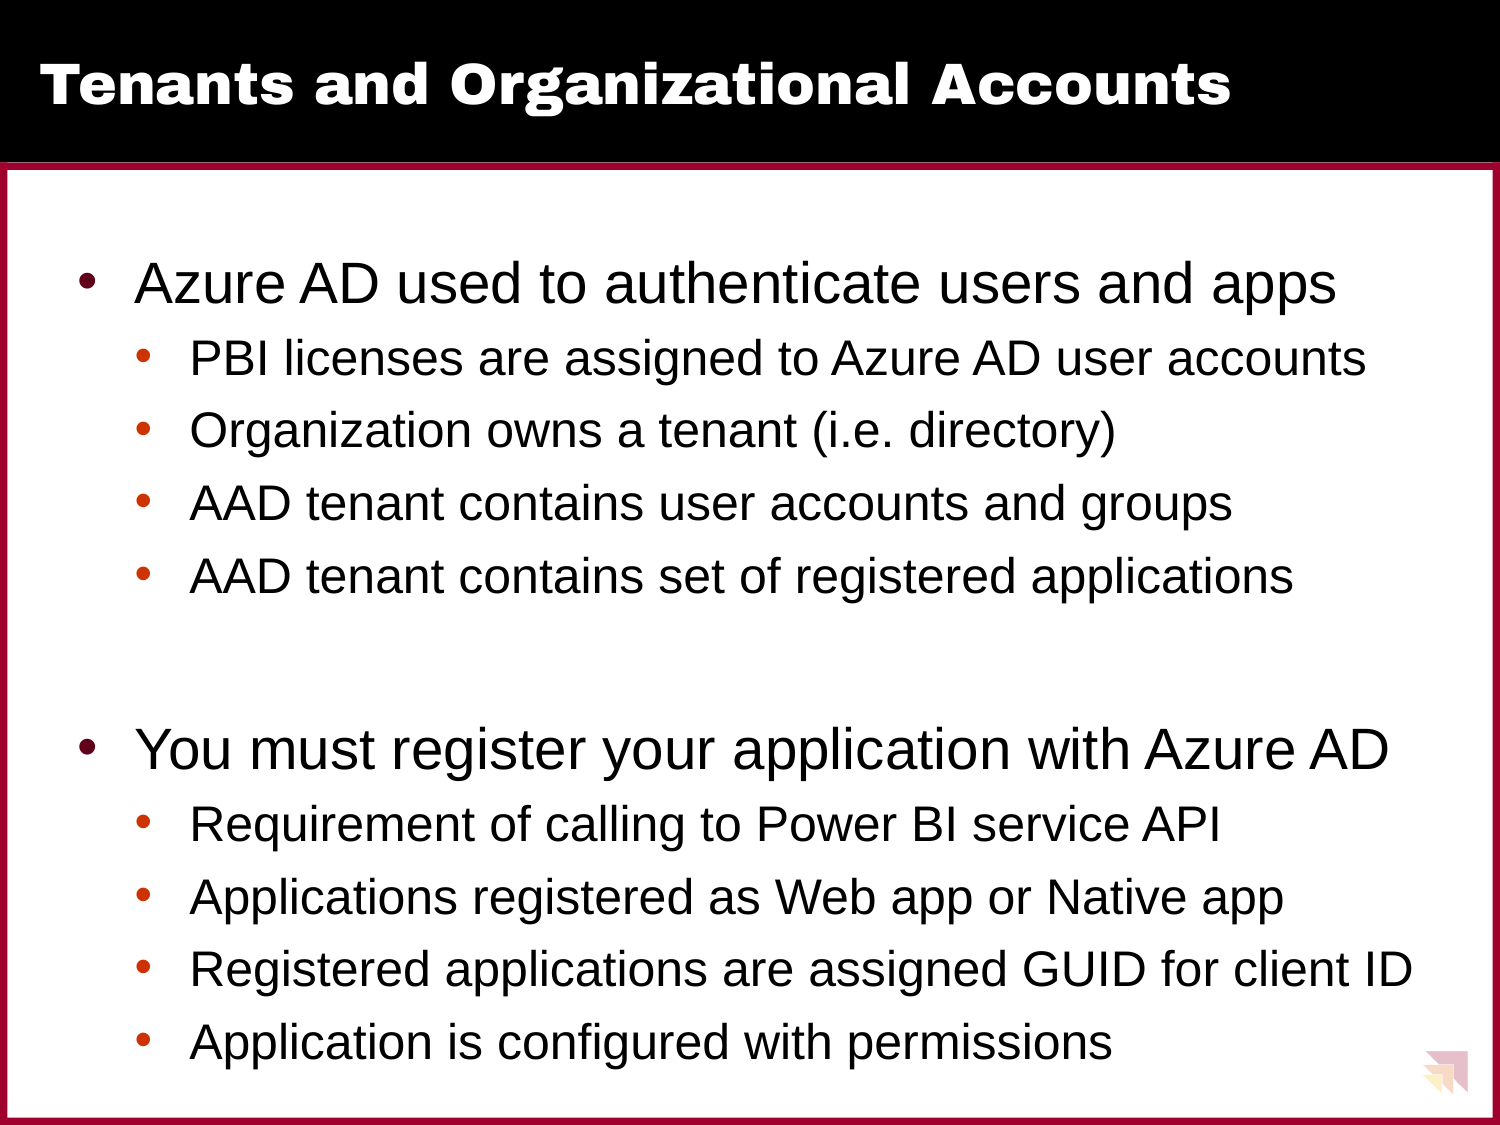

# Tenants and Organizational Accounts
Azure AD used to authenticate users and apps
PBI licenses are assigned to Azure AD user accounts
Organization owns a tenant (i.e. directory)
AAD tenant contains user accounts and groups
AAD tenant contains set of registered applications

You must register your application with Azure AD
Requirement of calling to Power BI service API
Applications registered as Web app or Native app
Registered applications are assigned GUID for client ID
Application is configured with permissions